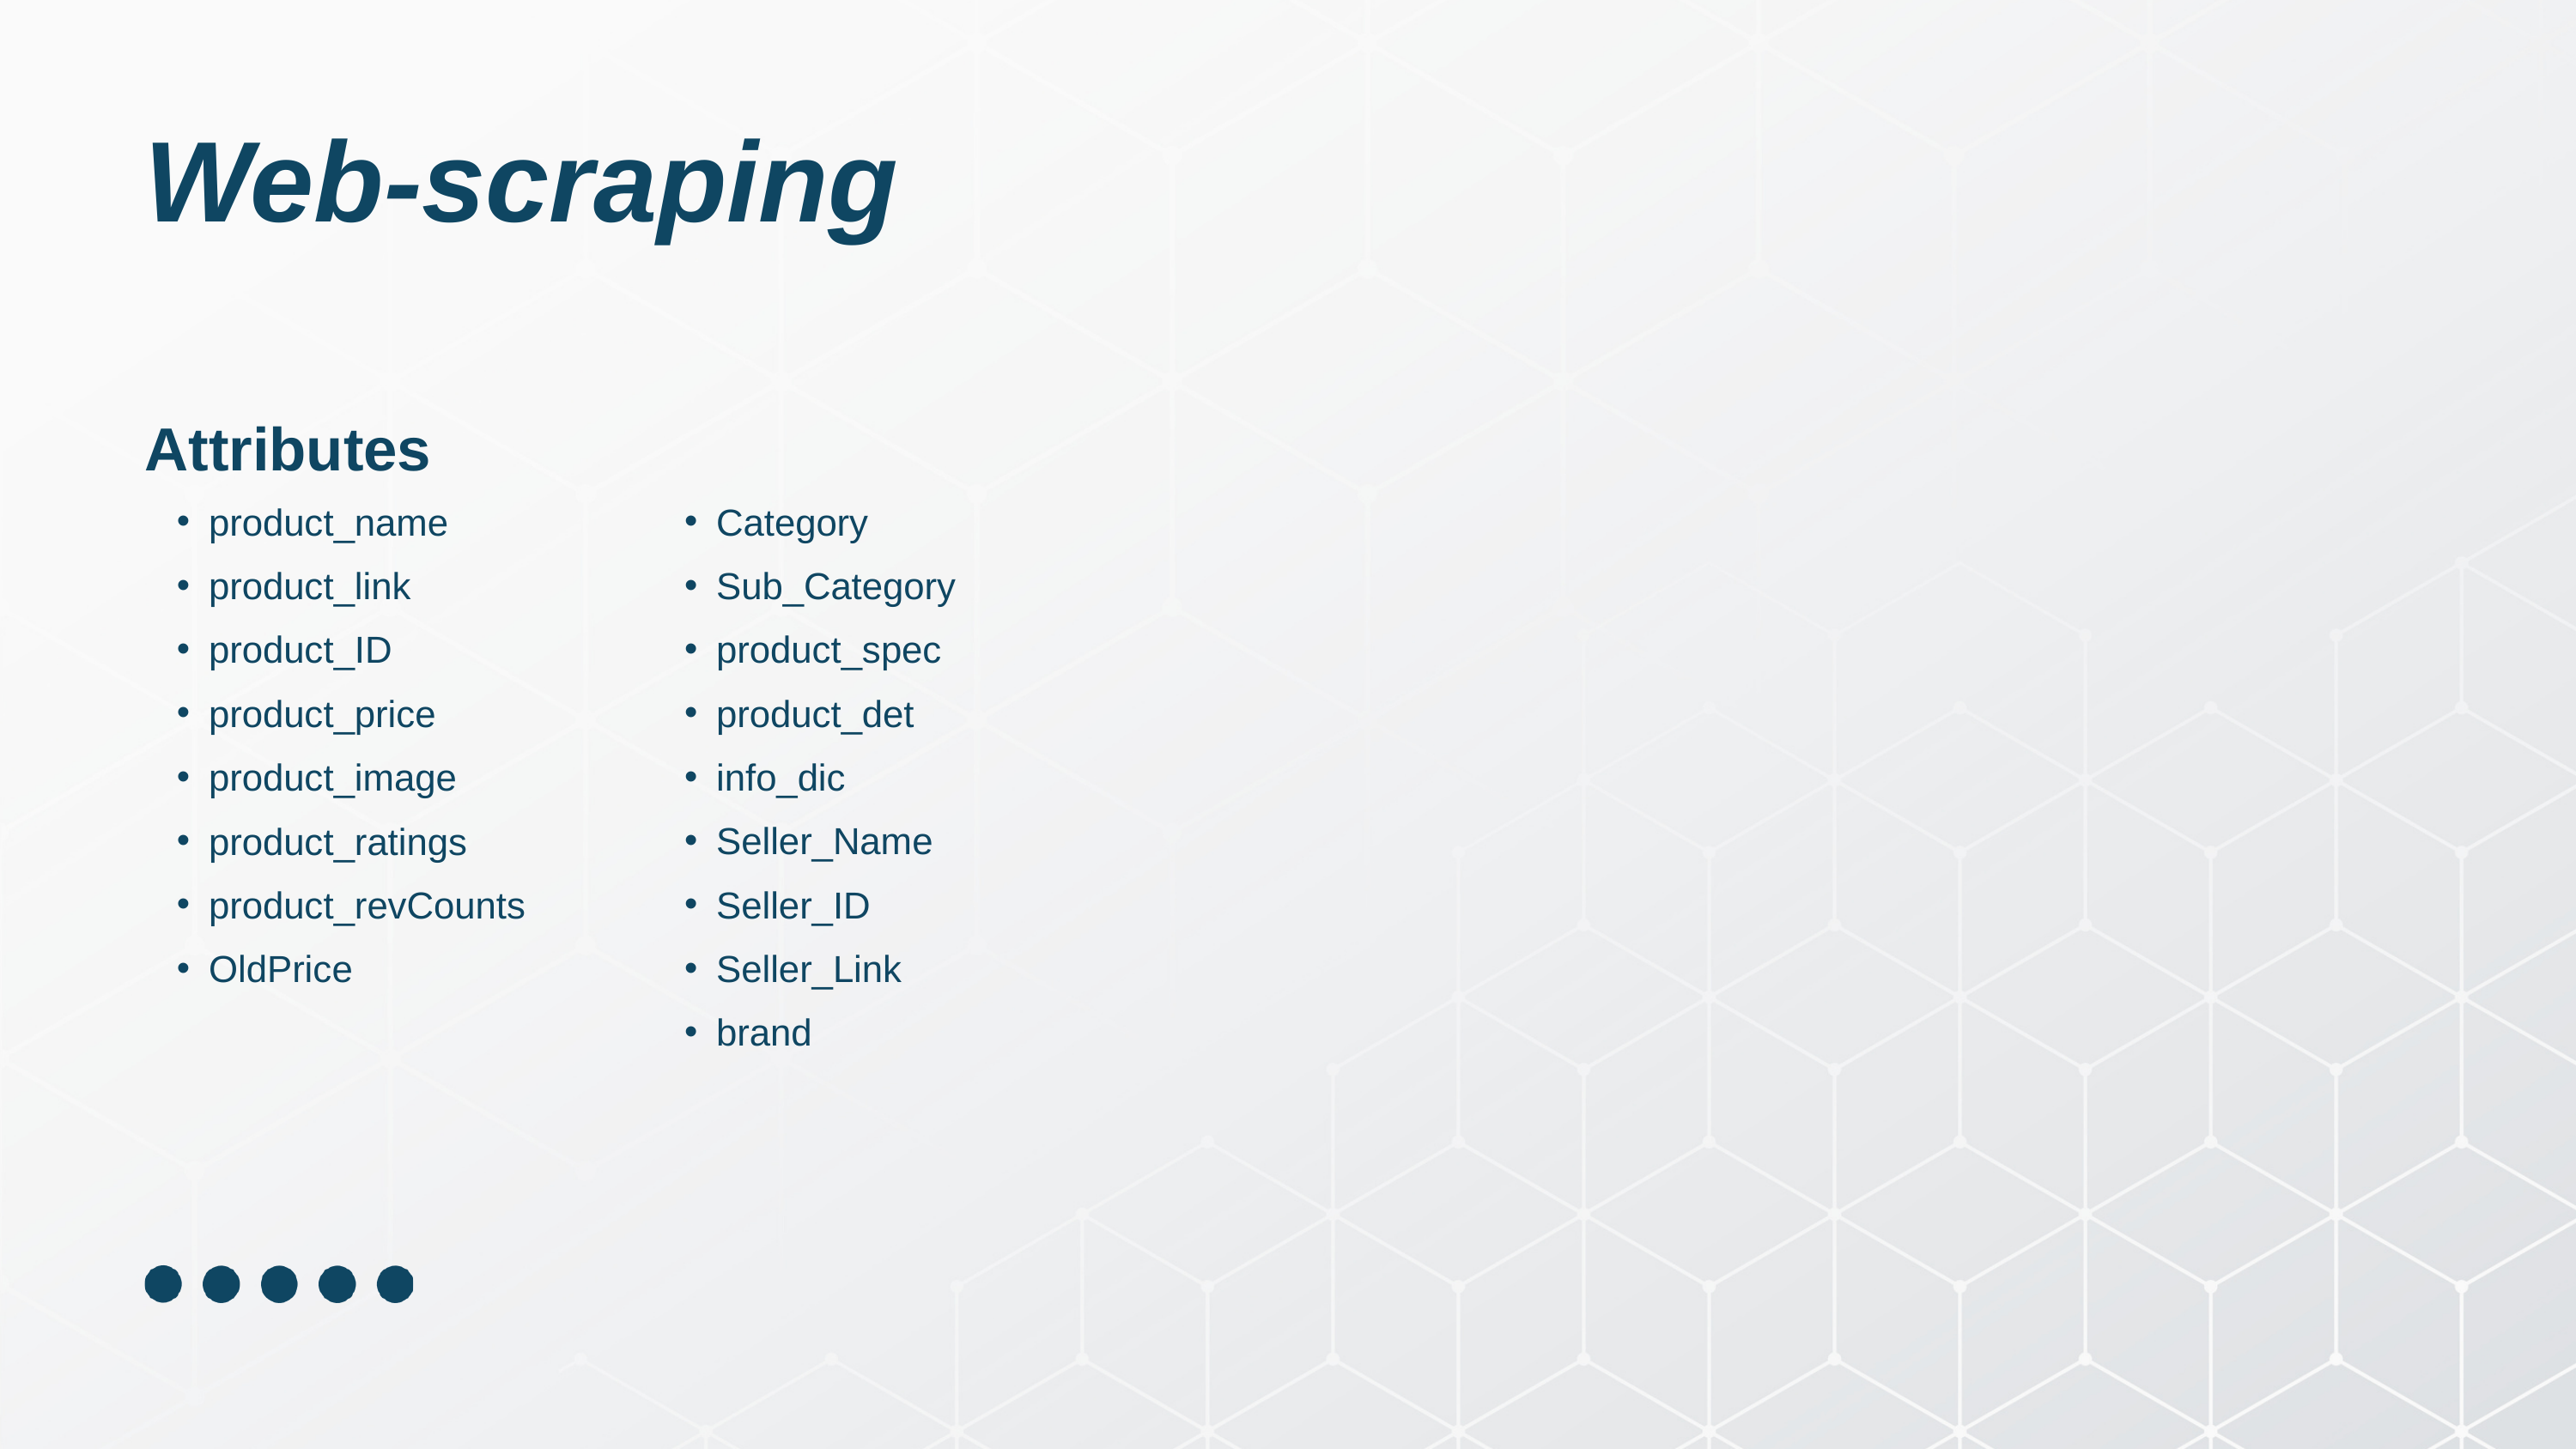

Web-scraping
Attributes
product_name
product_link
product_ID
product_price
product_image
product_ratings
product_revCounts
OldPrice

Category
Sub_Category
product_spec
product_det
info_dic
Seller_Name
Seller_ID
Seller_Link
brand